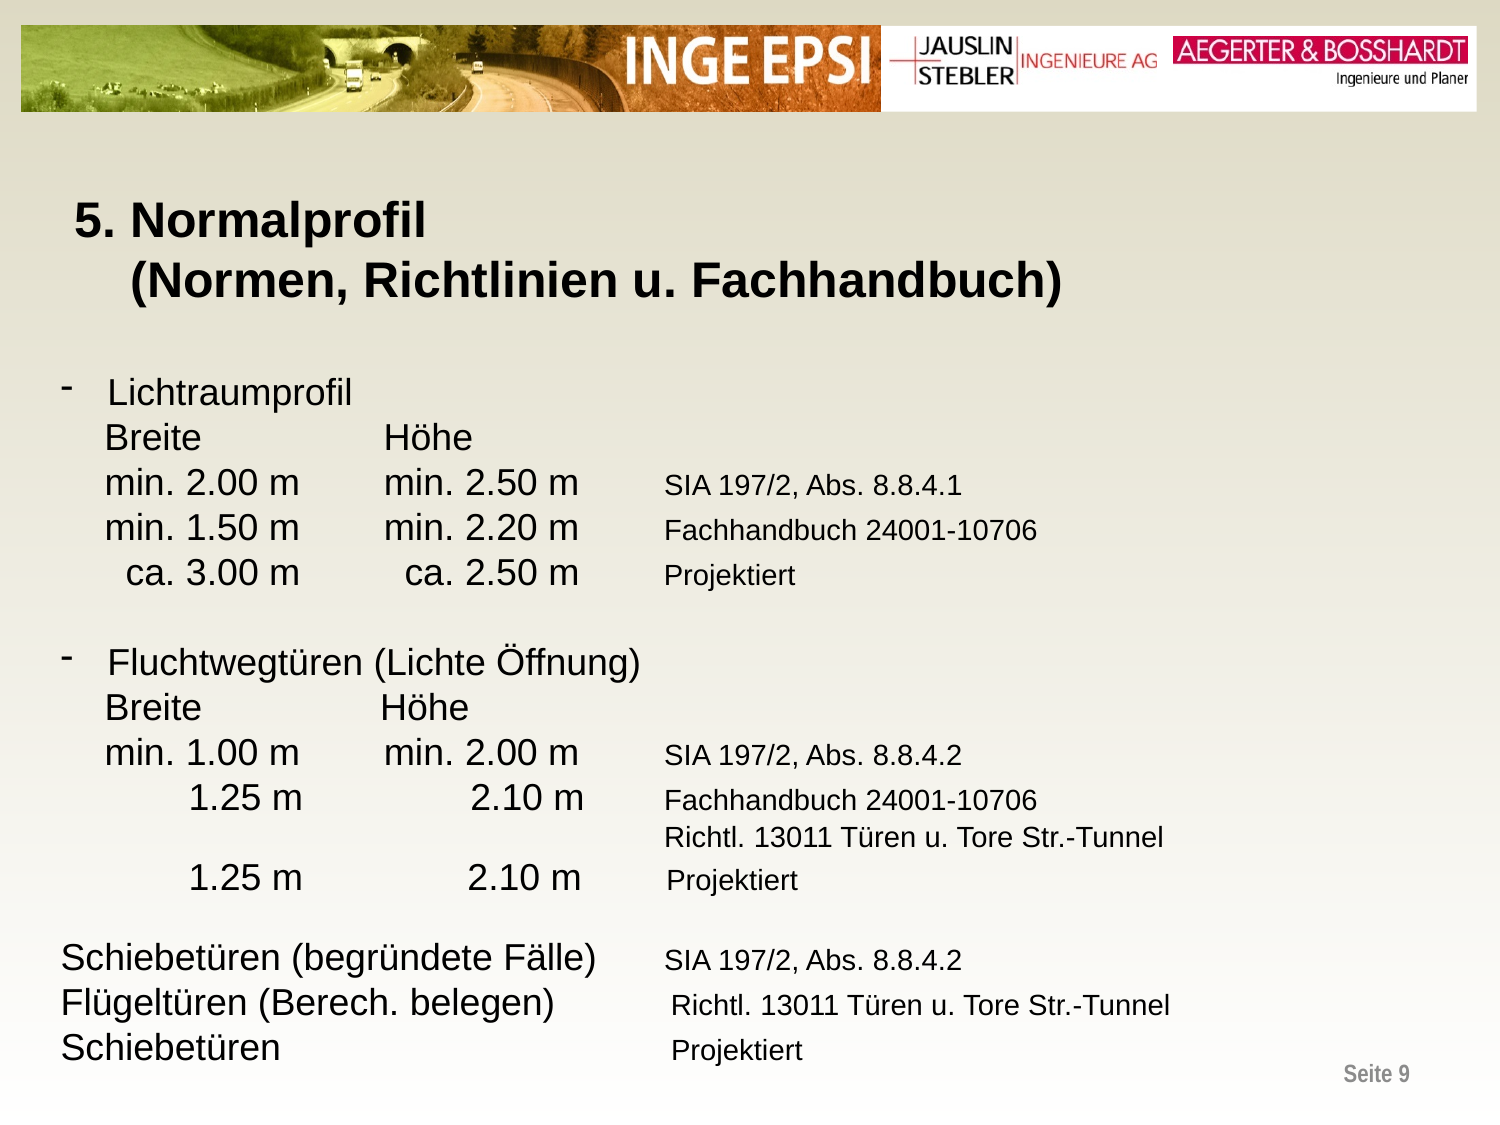

5. Normalprofil
     (Normen, Richtlinien u. Fachhandbuch)

Lichtraumprofil
	Breite                 	Höhe
	min. 2.00 m        min. 2.50 m        SIA 197/2, Abs. 8.8.4.1
	min. 1.50 m        min. 2.20 m        Fachhandbuch 24001-10706
	  ca. 3.00 m       	  ca. 2.50 m        Projektiert

Fluchtwegtüren (Lichte Öffnung)
	Breite                 Höhe
	min. 1.00 m        min. 2.00 m       	SIA 197/2, Abs. 8.8.4.2
	        1.25 m                2.10 m      	Fachhandbuch 24001-10706
			Richtl. 13011 Türen u. Tore Str.-Tunnel
	        1.25 m       	        2.10 m        Projektiert

Schiebetüren (begründete Fälle)      	SIA 197/2, Abs. 8.8.4.2
Flügeltüren (Berech. belegen)           Richtl. 13011 Türen u. Tore Str.-Tunnel
Schiebetüren	        		 Projektiert

Seite 9